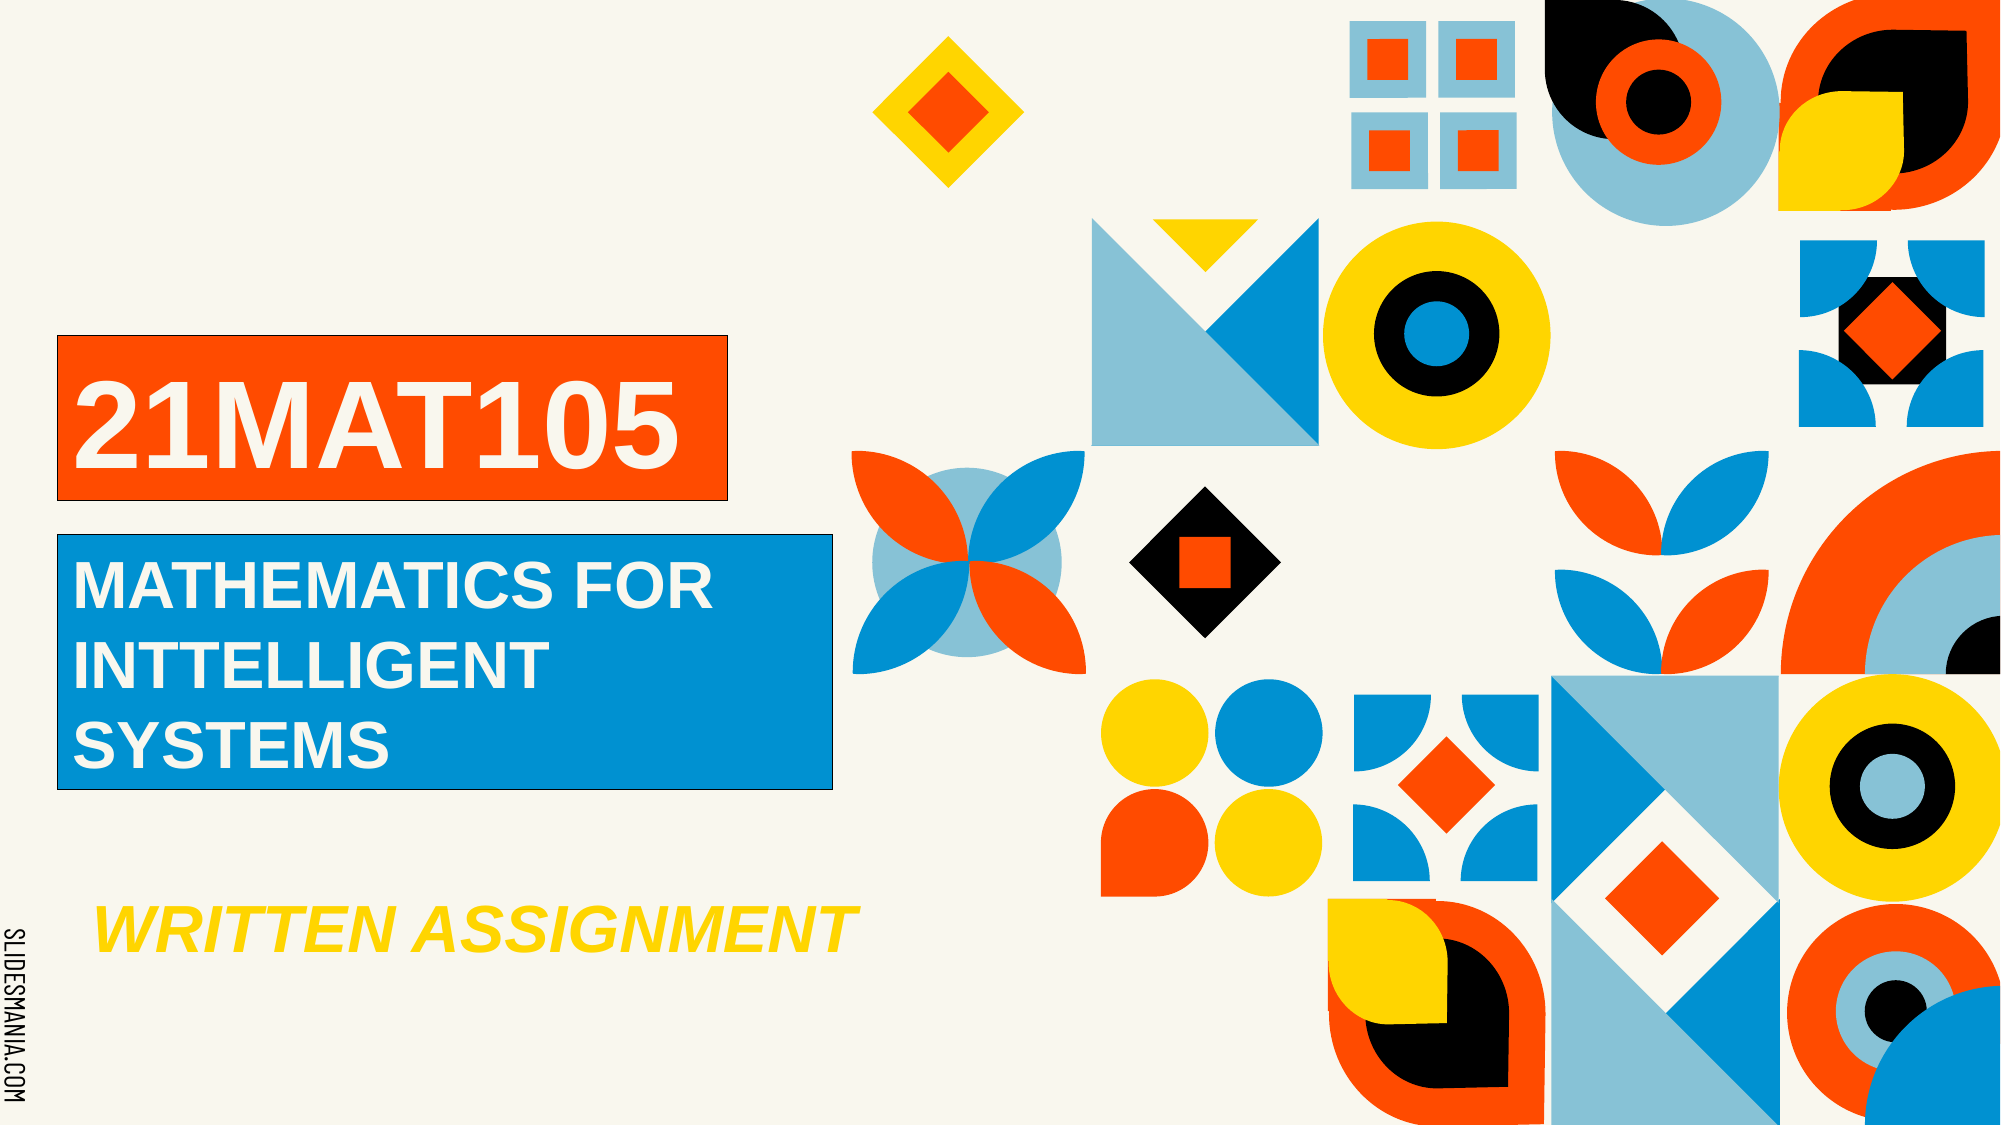

21MAT105
MATHEMATICS FOR INTTELLIGENT SYSTEMS
WRITTEN ASSIGNMENT